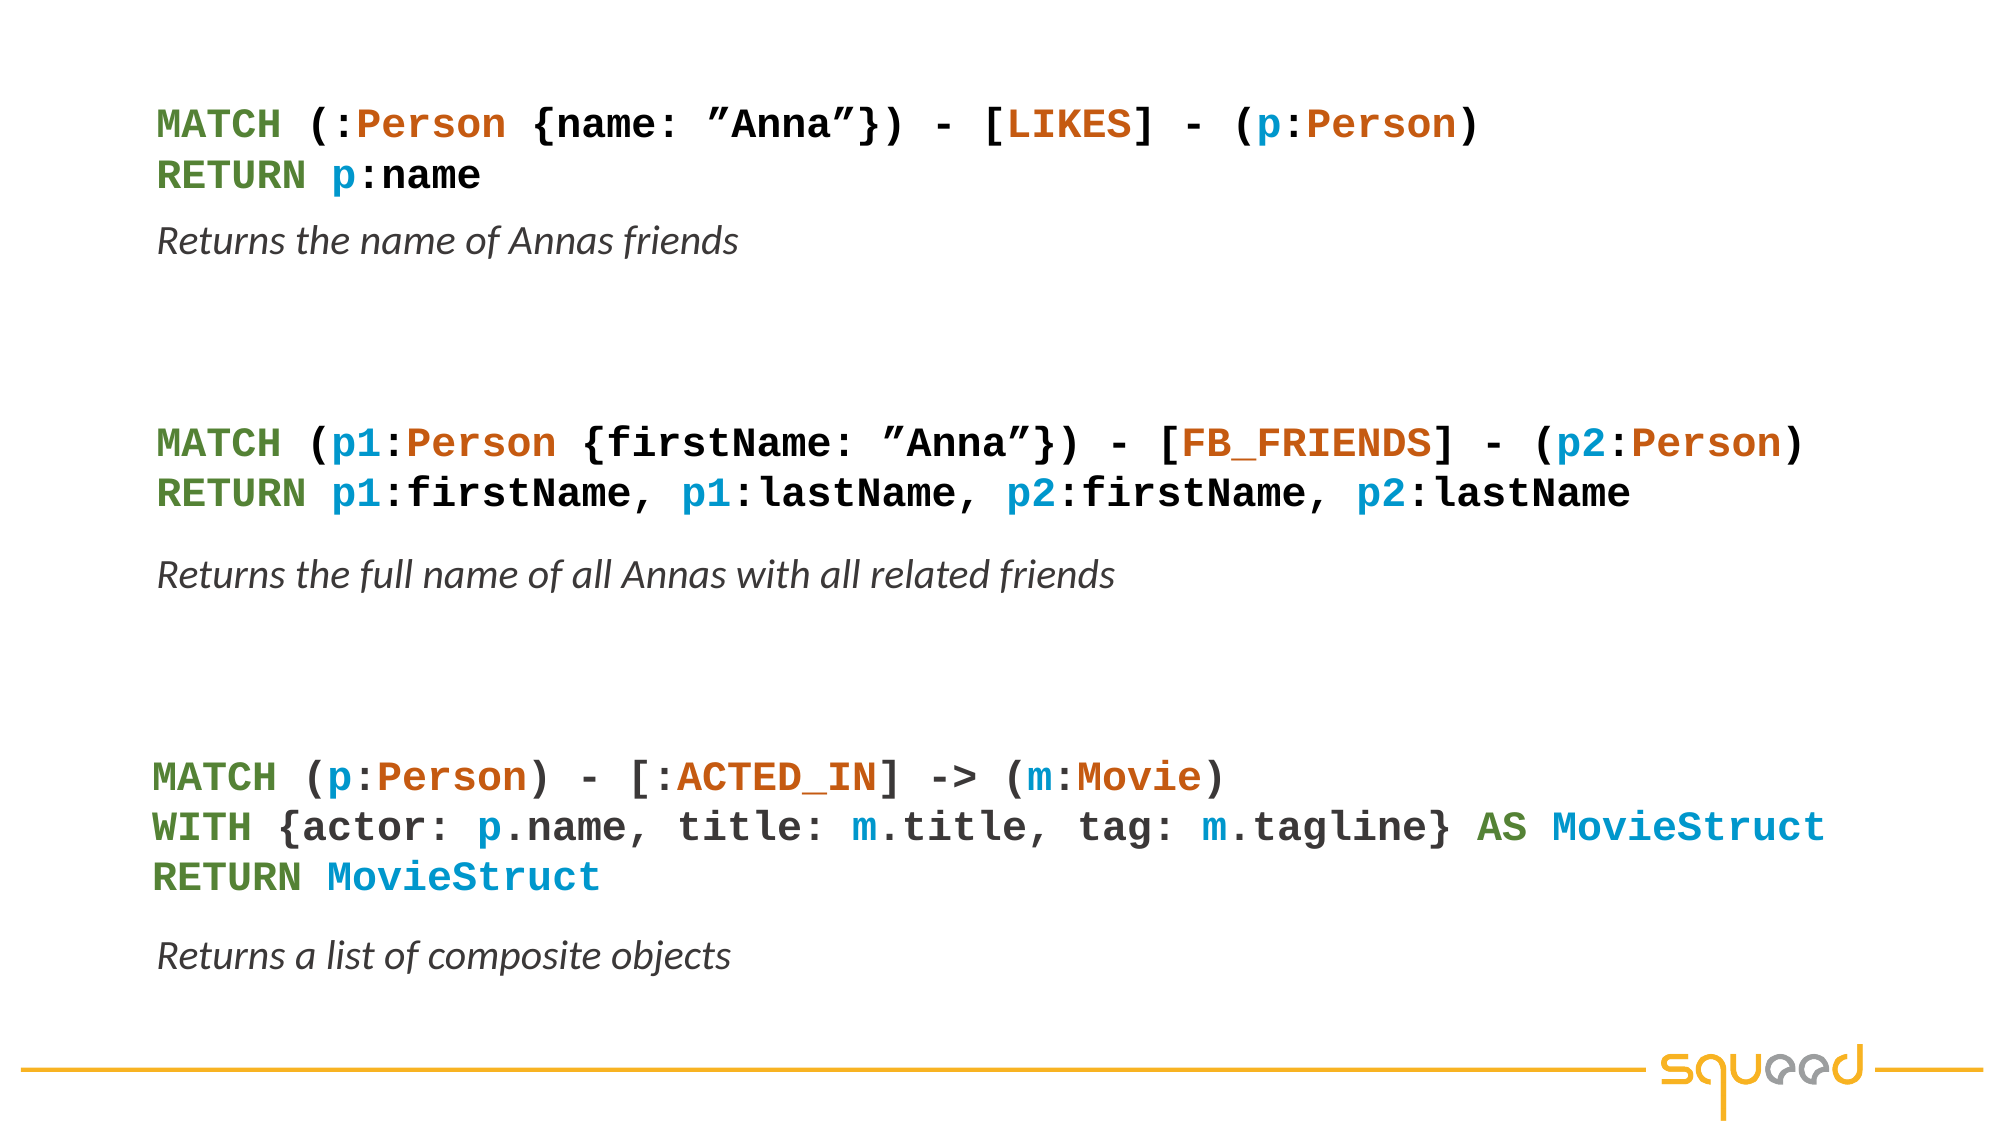

https://icons8.com/icon/set/love/office
MATCH (:Person {name: ”Anna”}) - [LIKES] - (p:Person)
RETURN p:name
Returns the name of Annas friends
MATCH (p1:Person {firstName: ”Anna”}) - [FB_FRIENDS] - (p2:Person)
RETURN p1:firstName, p1:lastName, p2:firstName, p2:lastName
Returns the full name of all Annas with all related friends
MATCH (p:Person) - [:ACTED_IN] -> (m:Movie)
WITH {actor: p.name, title: m.title, tag: m.tagline} AS MovieStruct
RETURN MovieStruct
Returns a list of composite objects